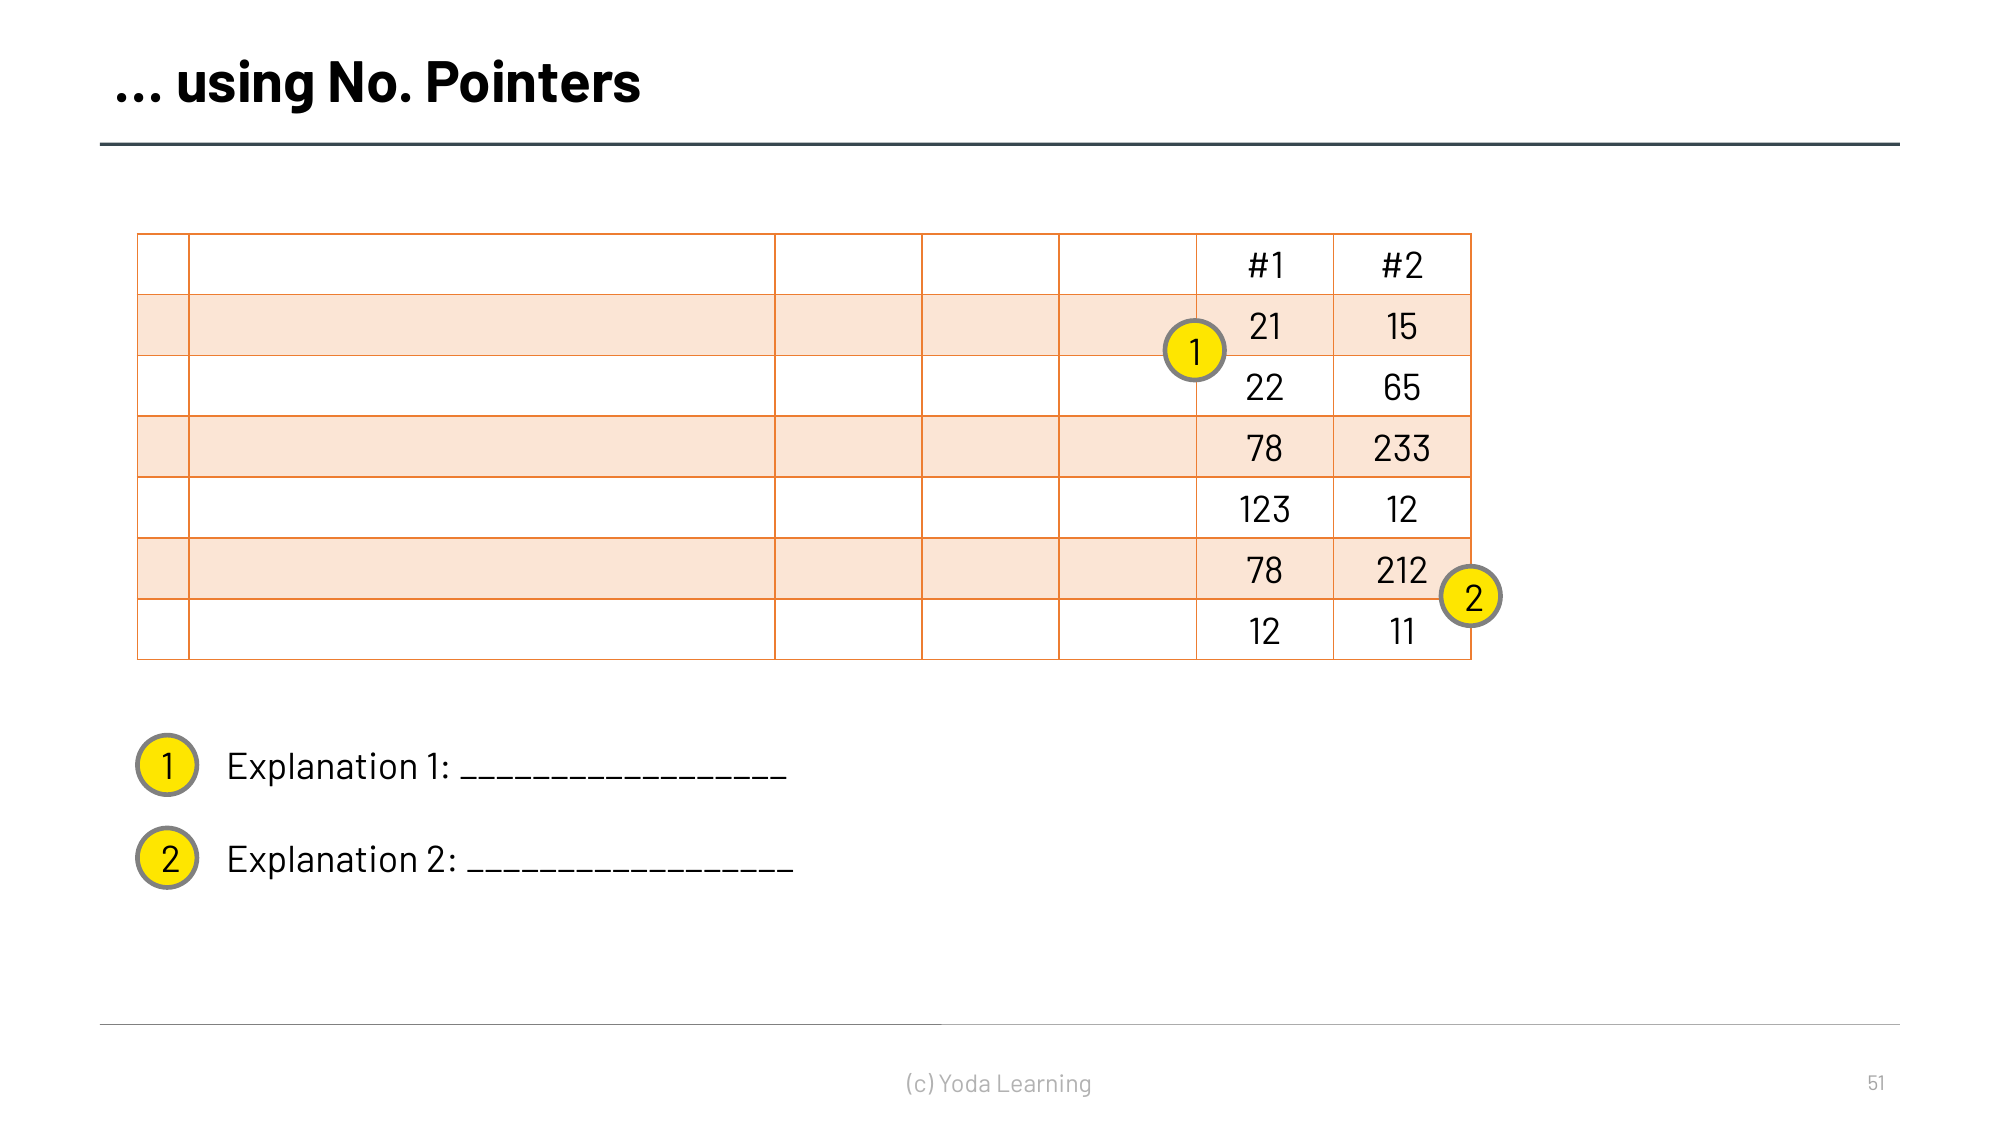

# … using No. Pointers
|  |  |  |  |  | #1 | #2 |
| --- | --- | --- | --- | --- | --- | --- |
|  |  |  |  |  | 21 | 15 |
|  |  |  |  |  | 22 | 65 |
|  |  |  |  |  | 78 | 233 |
|  |  |  |  |  | 123 | 12 |
|  |  |  |  |  | 78 | 212 |
|  |  |  |  |  | 12 | 11 |
1
2
Explanation 1: __________________
1
Explanation 2: __________________
2
(c) Yoda Learning
51